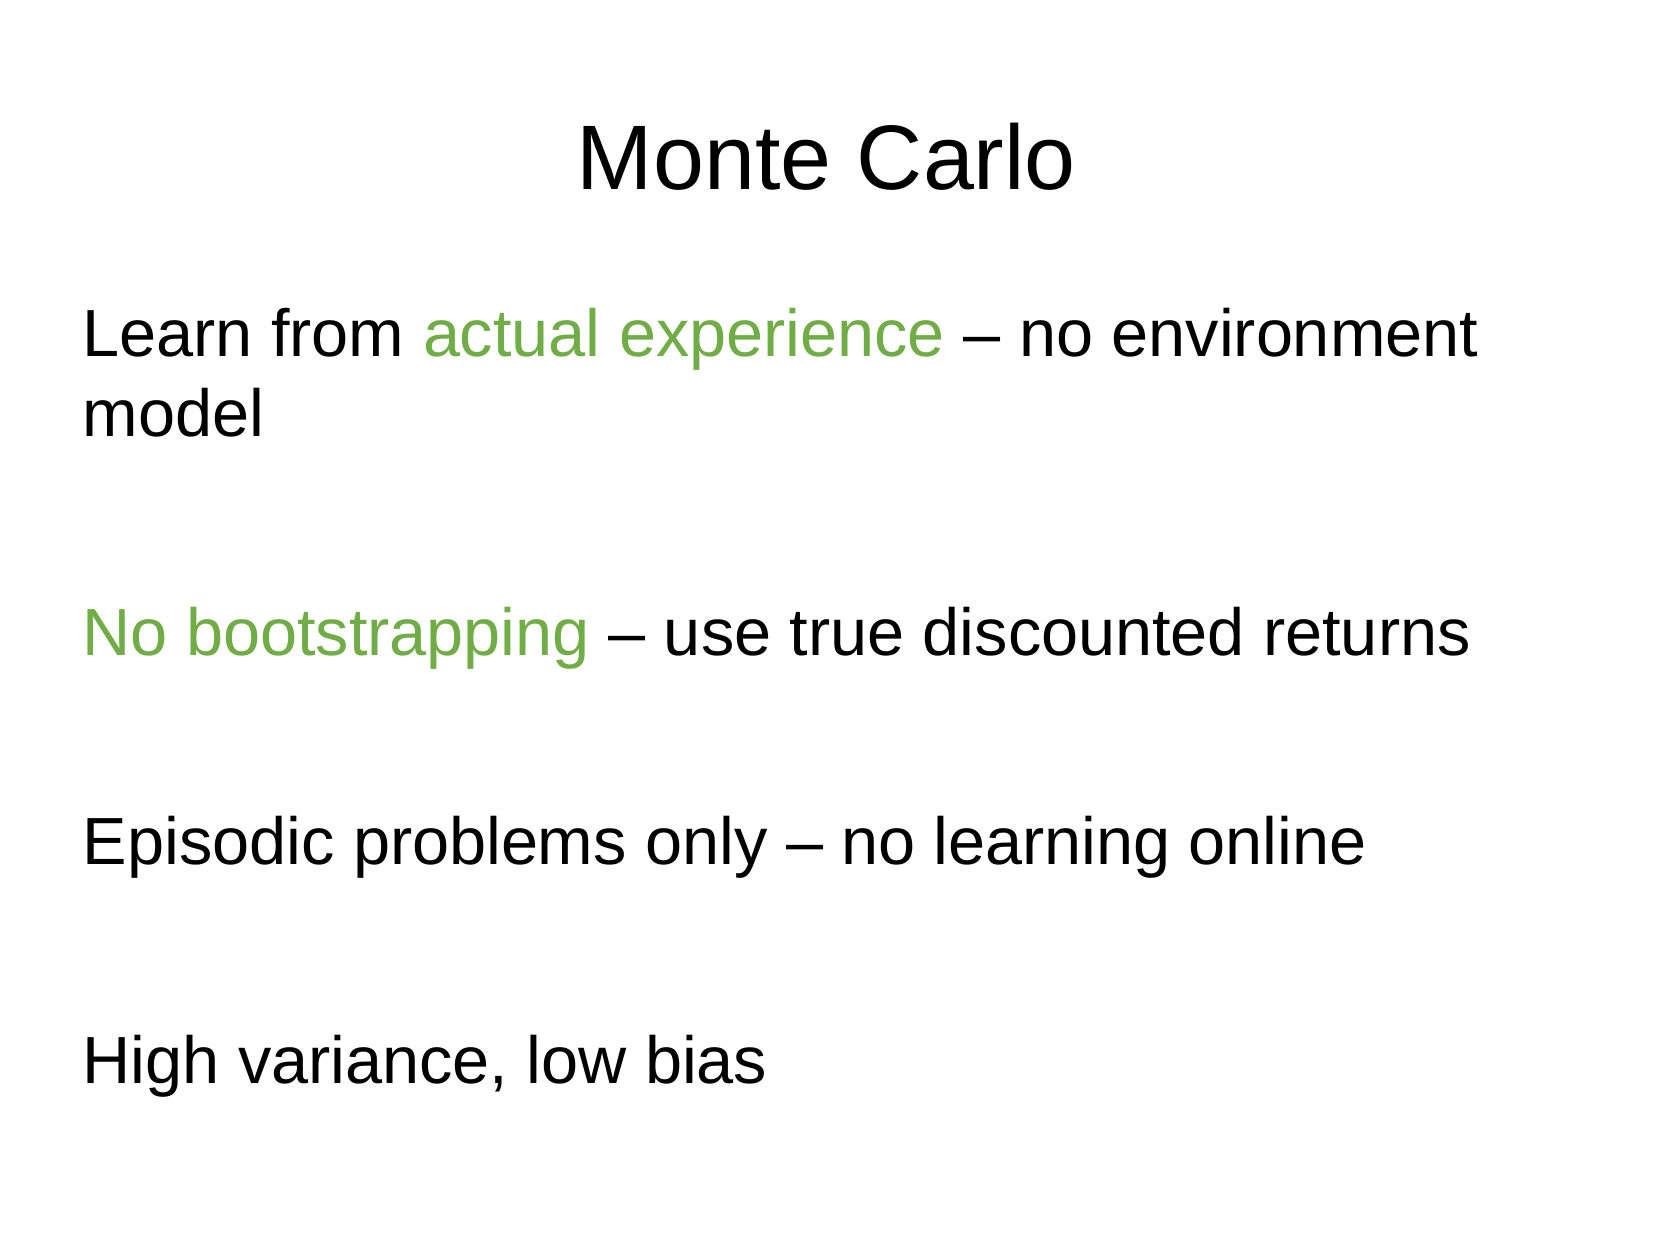

Monte Carlo
Learn from actual experience – no environment model

No bootstrapping – use true discounted returns

Episodic problems only – no learning online

High variance, low bias